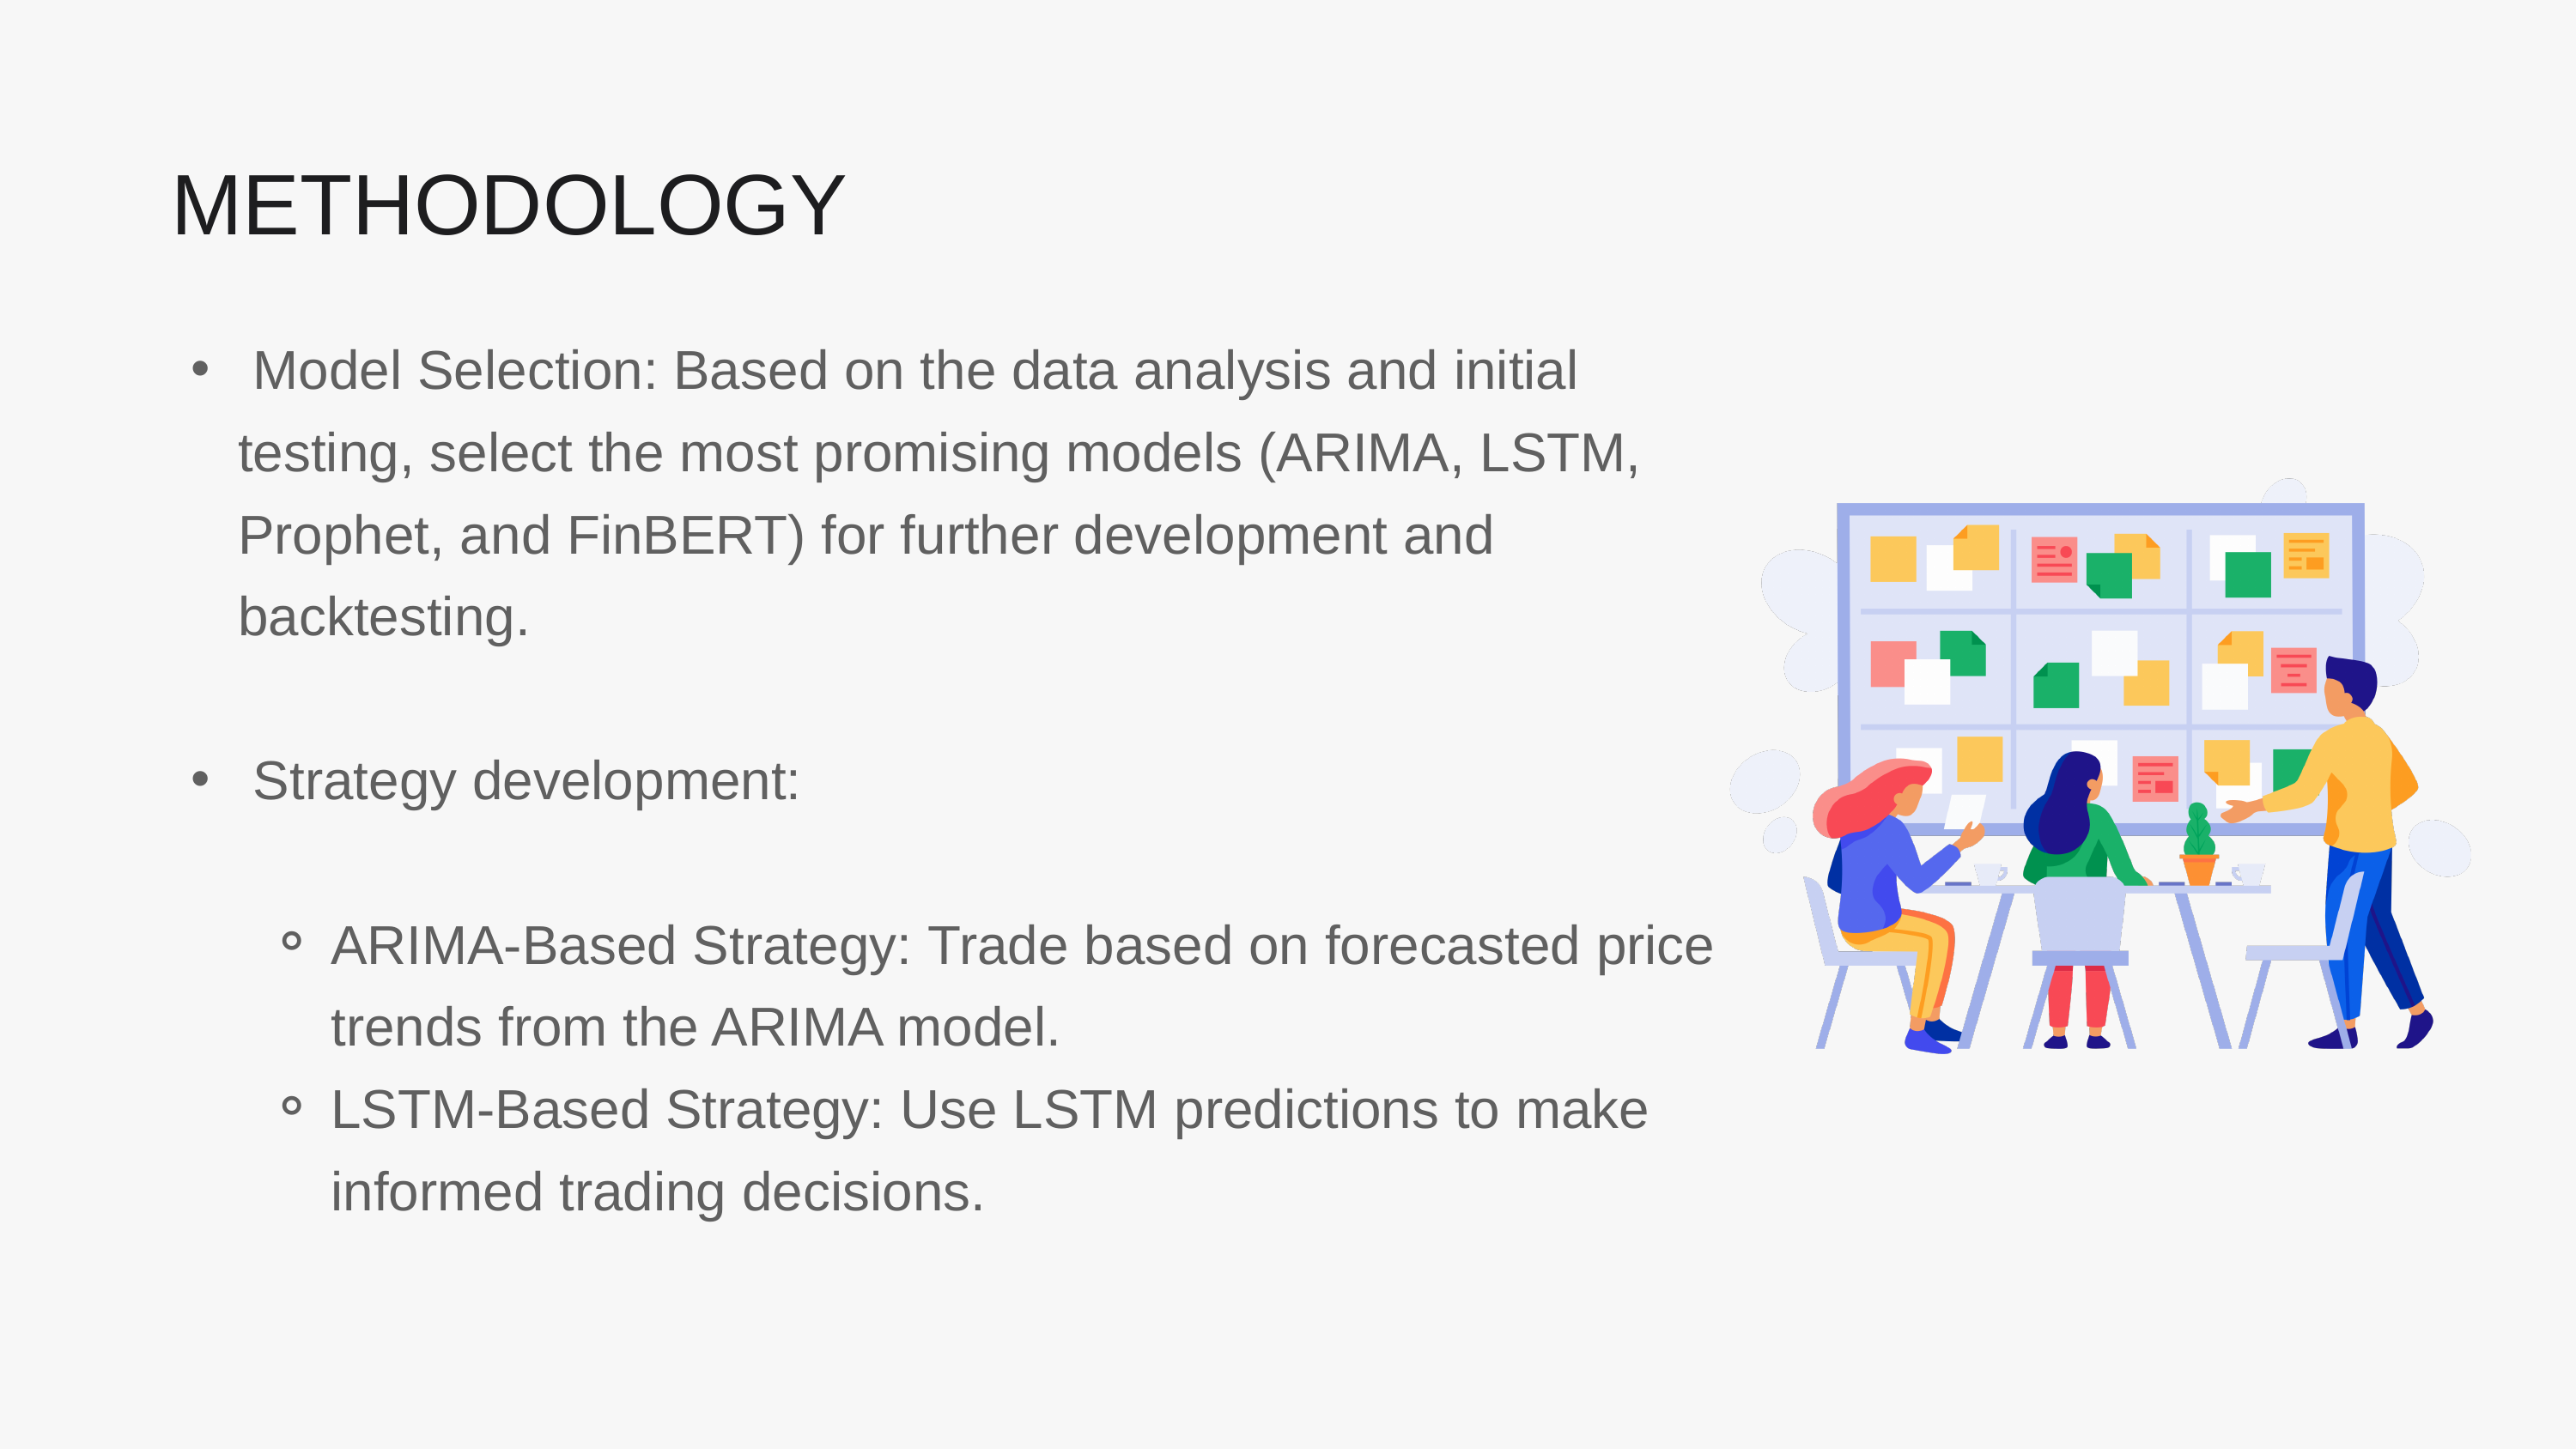

METHODOLOGY
 Model Selection: Based on the data analysis and initial testing, select the most promising models (ARIMA, LSTM, Prophet, and FinBERT) for further development and backtesting.

 Strategy development:

ARIMA-Based Strategy: Trade based on forecasted price trends from the ARIMA model.
LSTM-Based Strategy: Use LSTM predictions to make informed trading decisions.